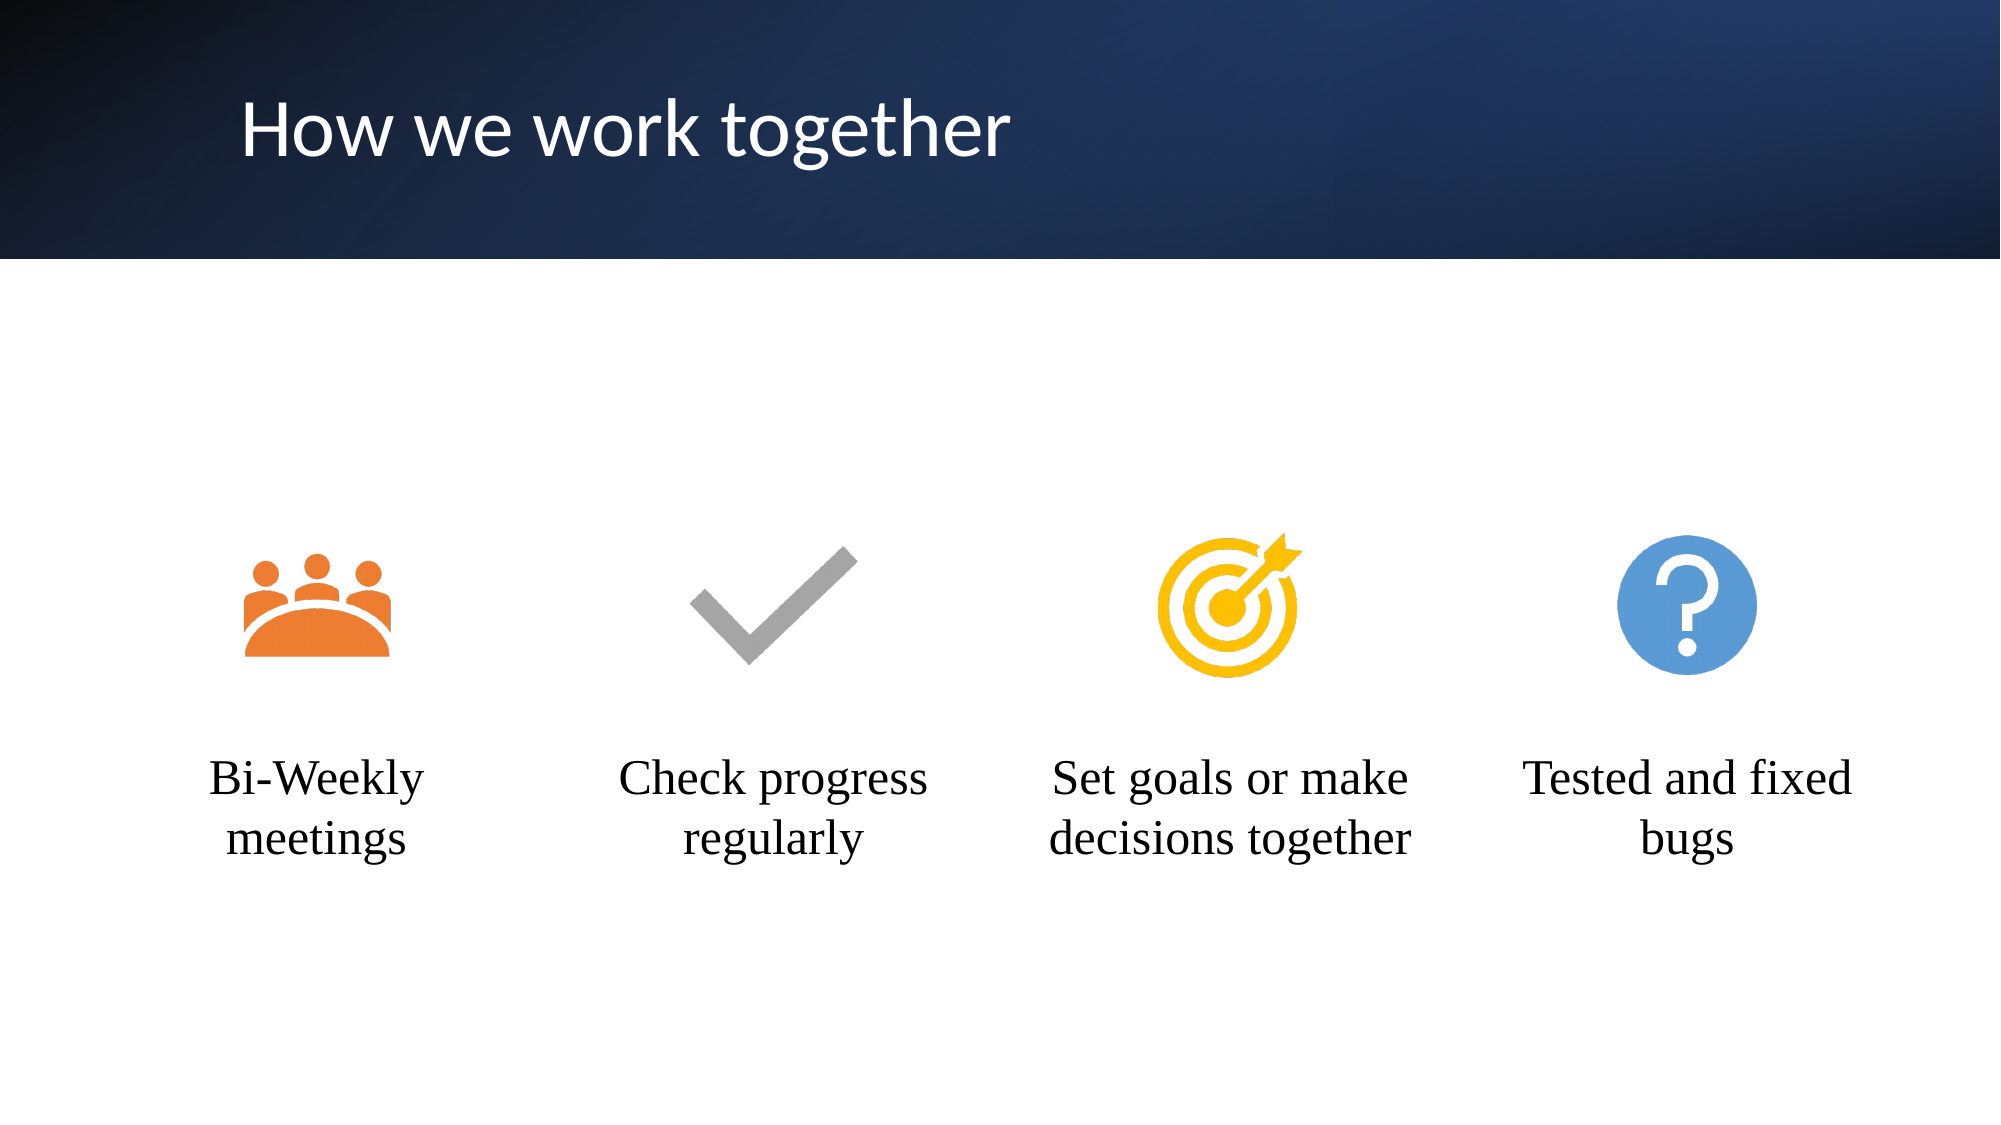

How we work together

Bi-Weekly meetings
Check progress regularly
Set goals or make decisions together
Tested and fixed bugs